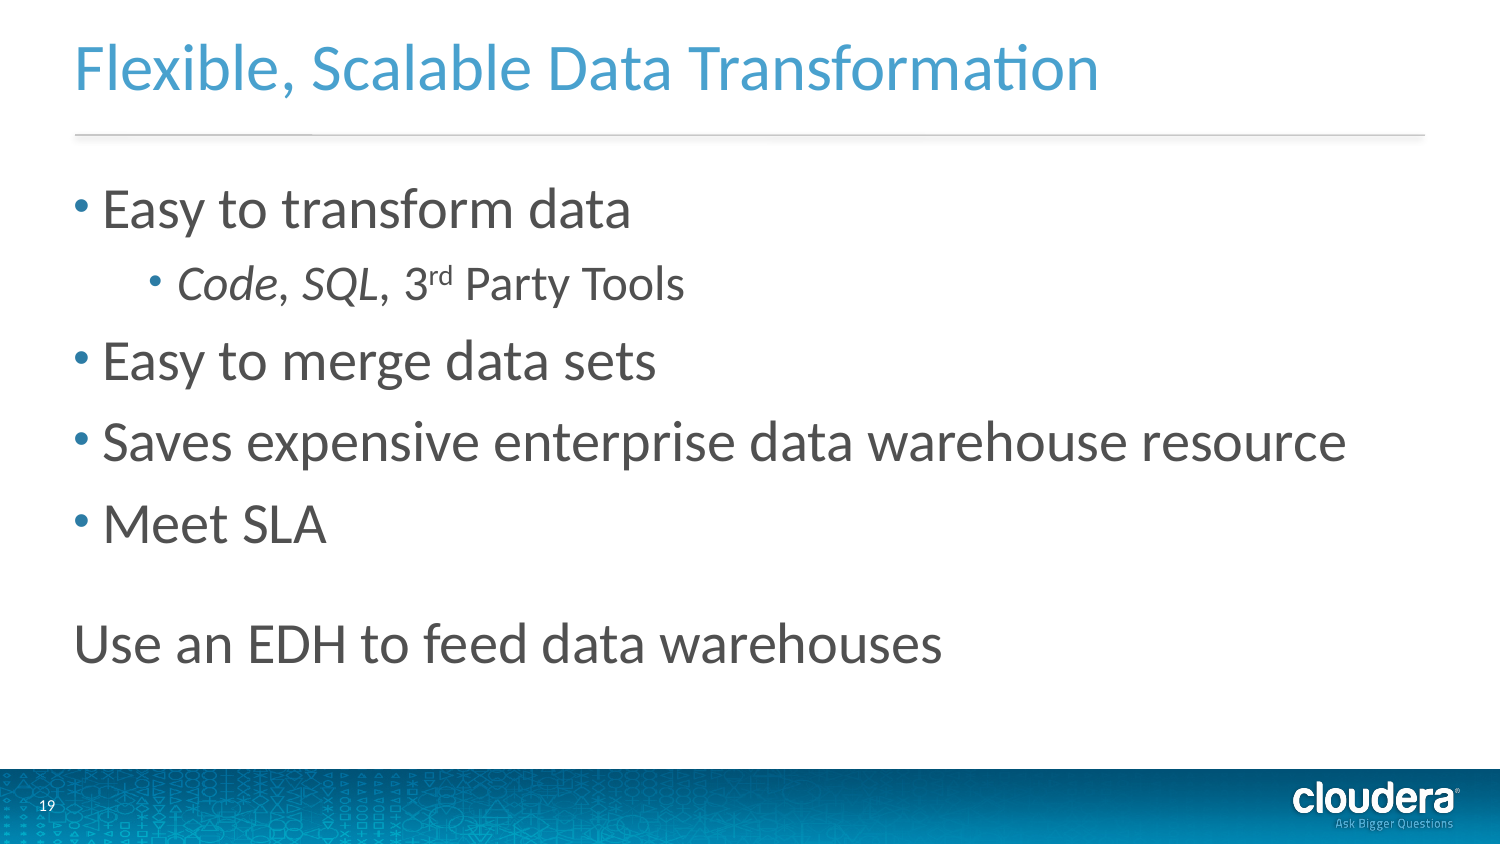

# Flexible, Scalable Data Transformation
Easy to transform data
Code, SQL, 3rd Party Tools
Easy to merge data sets
Saves expensive enterprise data warehouse resource
Meet SLA
Use an EDH to feed data warehouses